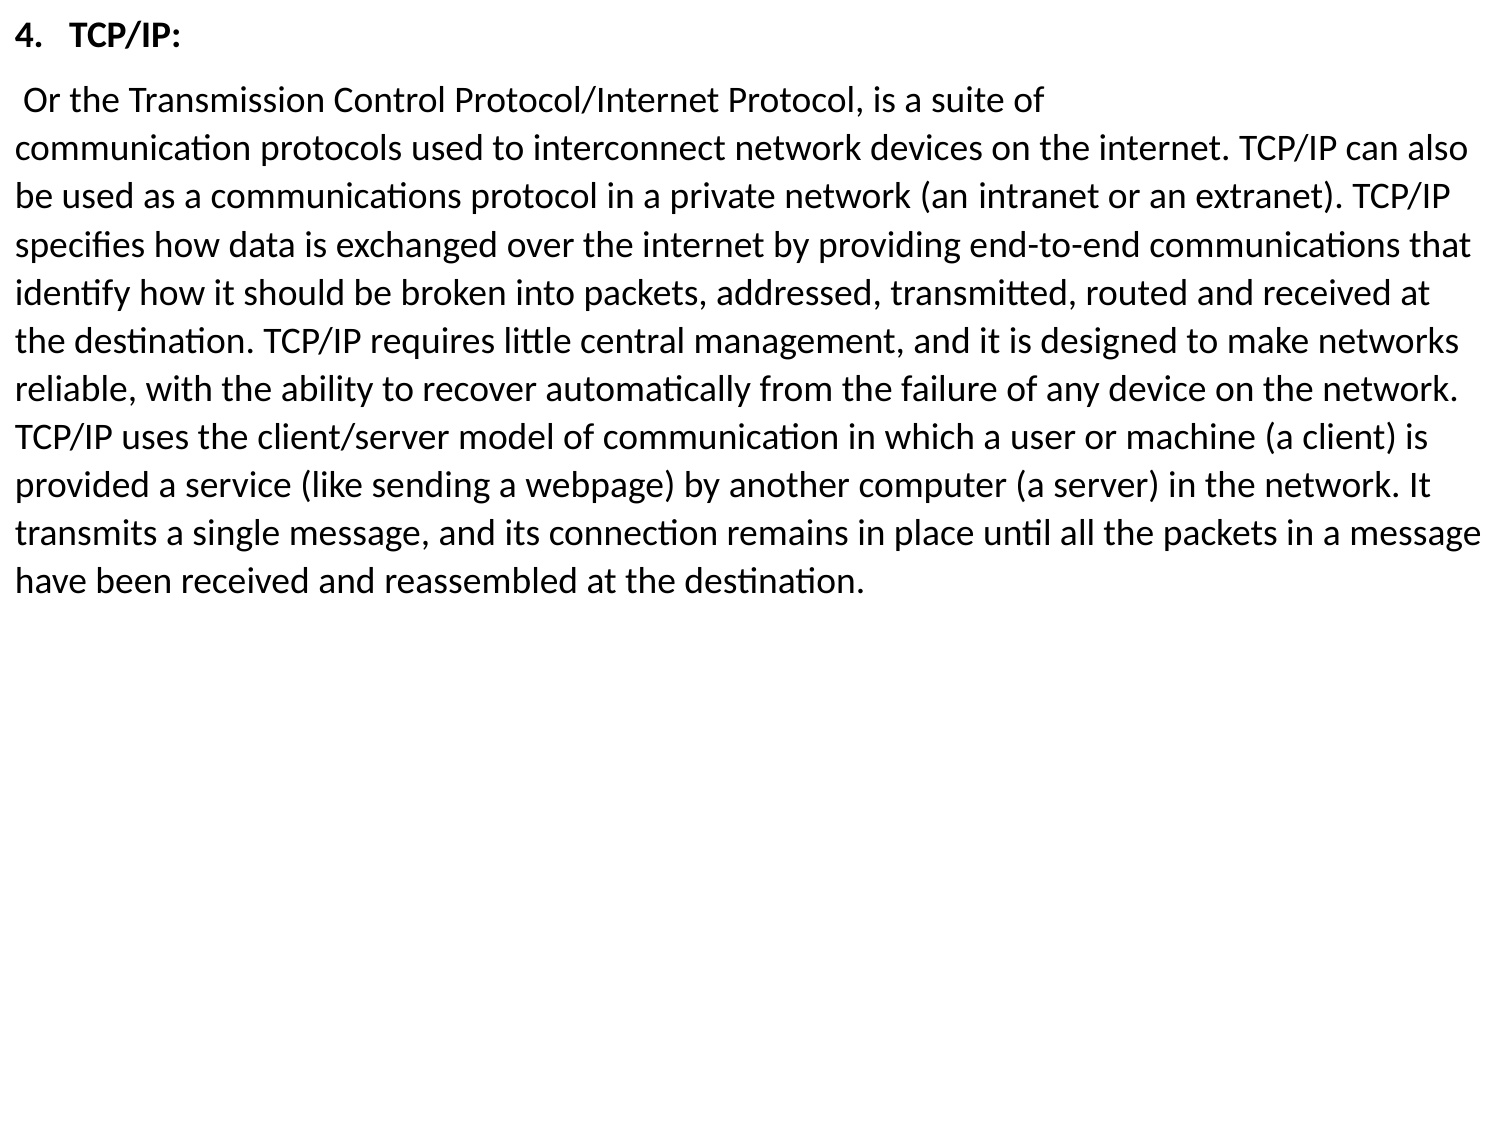

4.   TCP/IP:
 Or the Transmission Control Protocol/Internet Protocol, is a suite of   communication protocols used to interconnect network devices on the internet. TCP/IP can also be used as a communications protocol in a private network (an intranet or an extranet). TCP/IP specifies how data is exchanged over the internet by providing end-to-end communications that identify how it should be broken into packets, addressed, transmitted, routed and received at the destination. TCP/IP requires little central management, and it is designed to make networks reliable, with the ability to recover automatically from the failure of any device on the network. TCP/IP uses the client/server model of communication in which a user or machine (a client) is provided a service (like sending a webpage) by another computer (a server) in the network. It transmits a single message, and its connection remains in place until all the packets in a message have been received and reassembled at the destination.